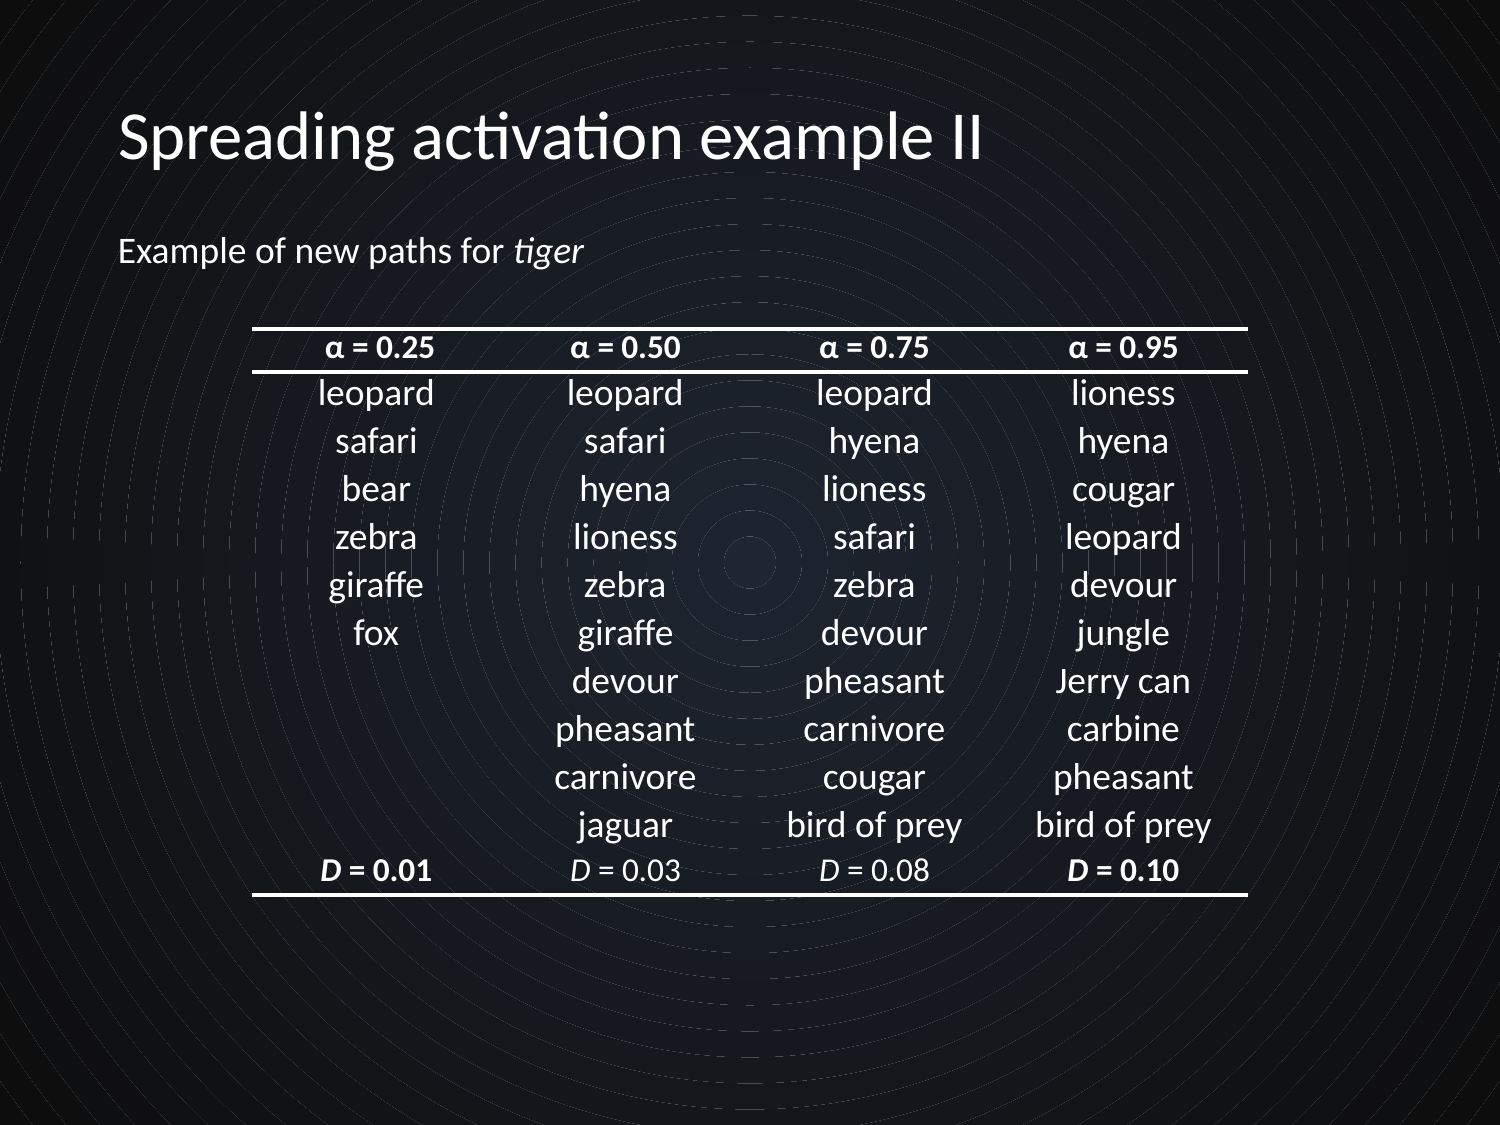

# Spreading activation example II
Example of new paths for tiger
| α = 0.25 | α = 0.50 | α = 0.75 | α = 0.95 |
| --- | --- | --- | --- |
| leopard | leopard | leopard | lioness |
| safari | safari | hyena | hyena |
| bear | hyena | lioness | cougar |
| zebra | lioness | safari | leopard |
| giraffe | zebra | zebra | devour |
| fox | giraffe | devour | jungle |
|  | devour | pheasant | Jerry can |
|  | pheasant | carnivore | carbine |
|  | carnivore | cougar | pheasant |
|  | jaguar | bird of prey | bird of prey |
| D = 0.01 | D = 0.03 | D = 0.08 | D = 0.10 |